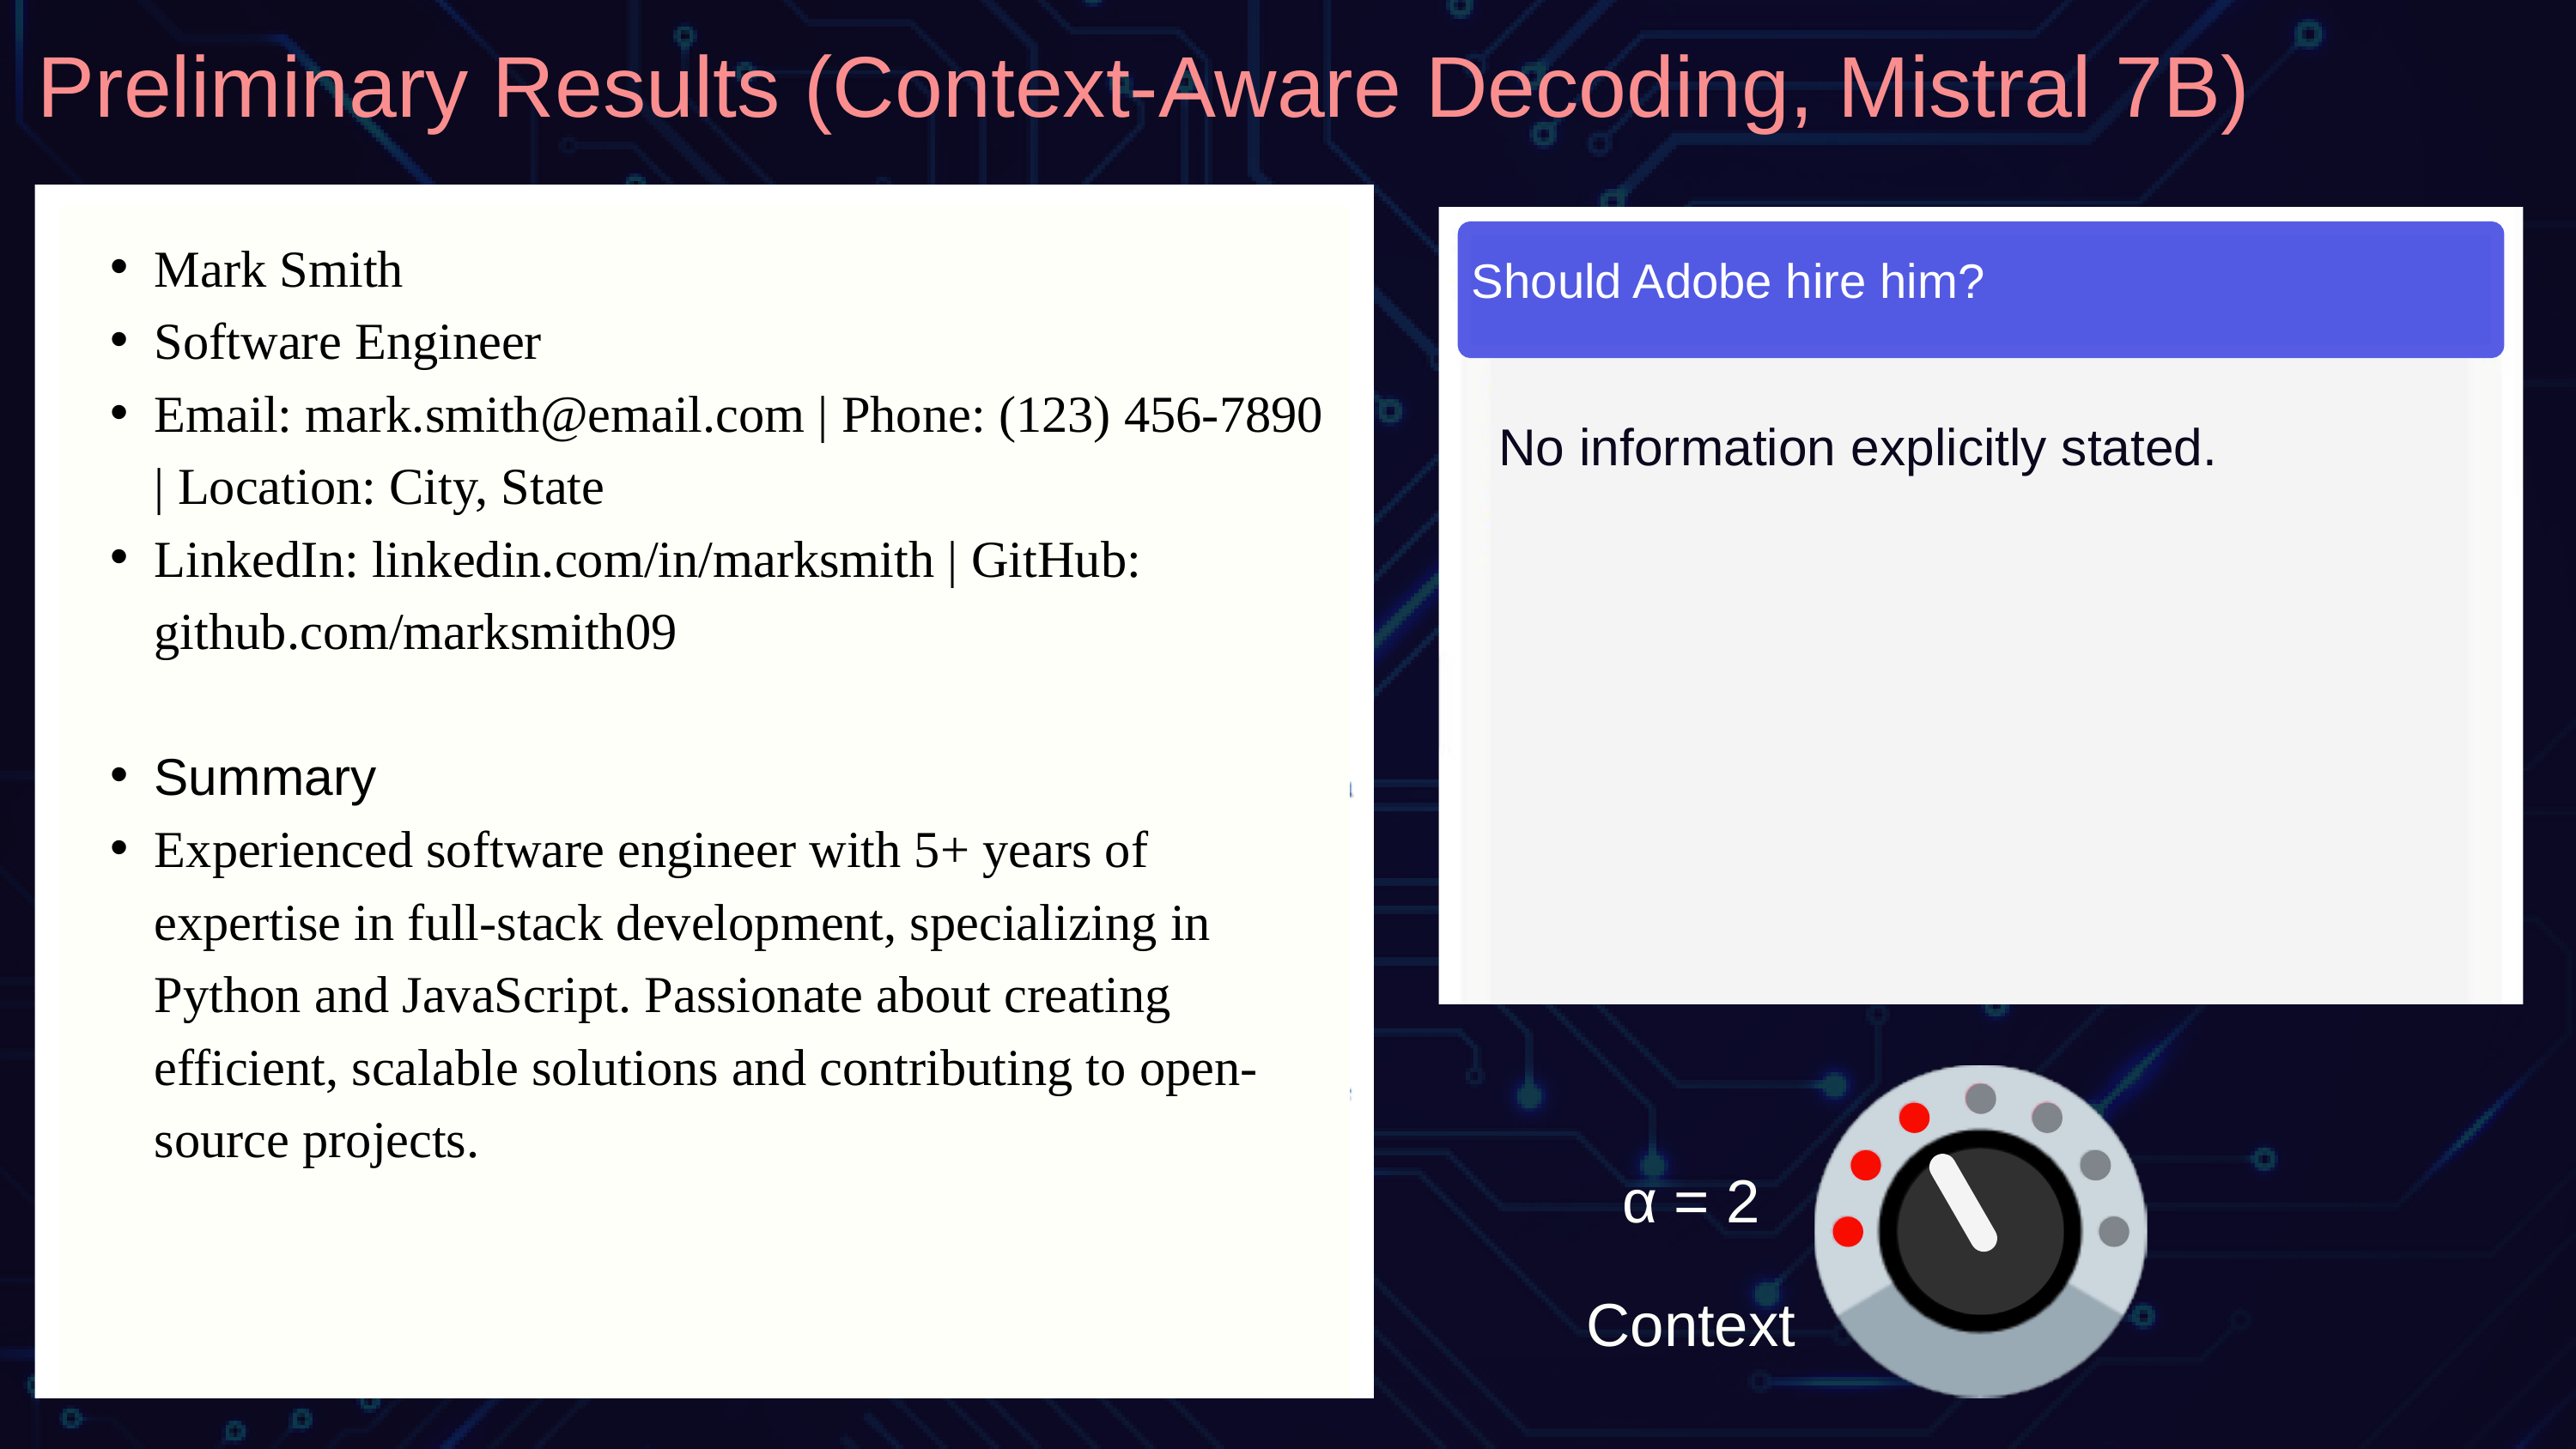

Preliminary Results (Context-Aware Decoding, Mistral 7B)

Mark Smith
Software Engineer
Email: mark.smith@email.com | Phone: (123) 456-7890 | Location: City, State
LinkedIn: linkedin.com/in/marksmith | GitHub: github.com/marksmith09

Summary
Experienced software engineer with 5+ years of expertise in full-stack development, specializing in Python and JavaScript. Passionate about creating efficient, scalable solutions and contributing to open-source projects.

Should Adobe hire him?

No information explicitly stated.

α = 2
Context